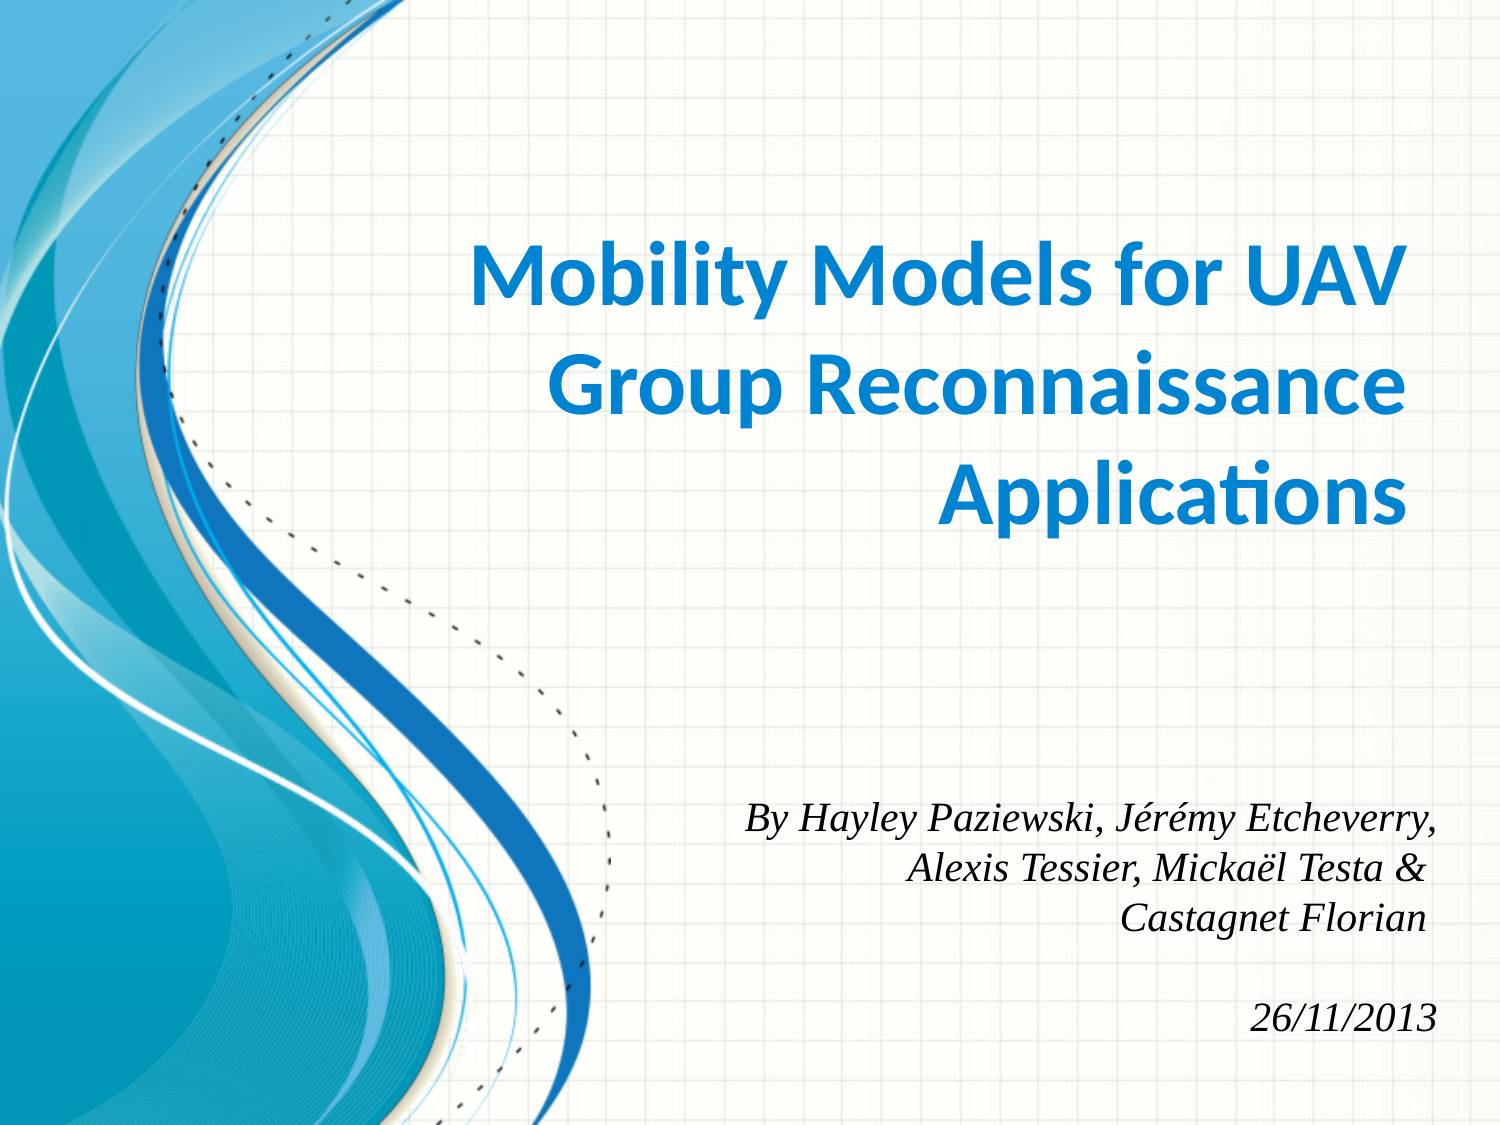

Mobility Models for UAV Group Reconnaissance Applications
By Hayley Paziewski, Jérémy Etcheverry, Alexis Tessier, Mickaël Testa &
Castagnet Florian

26/11/2013